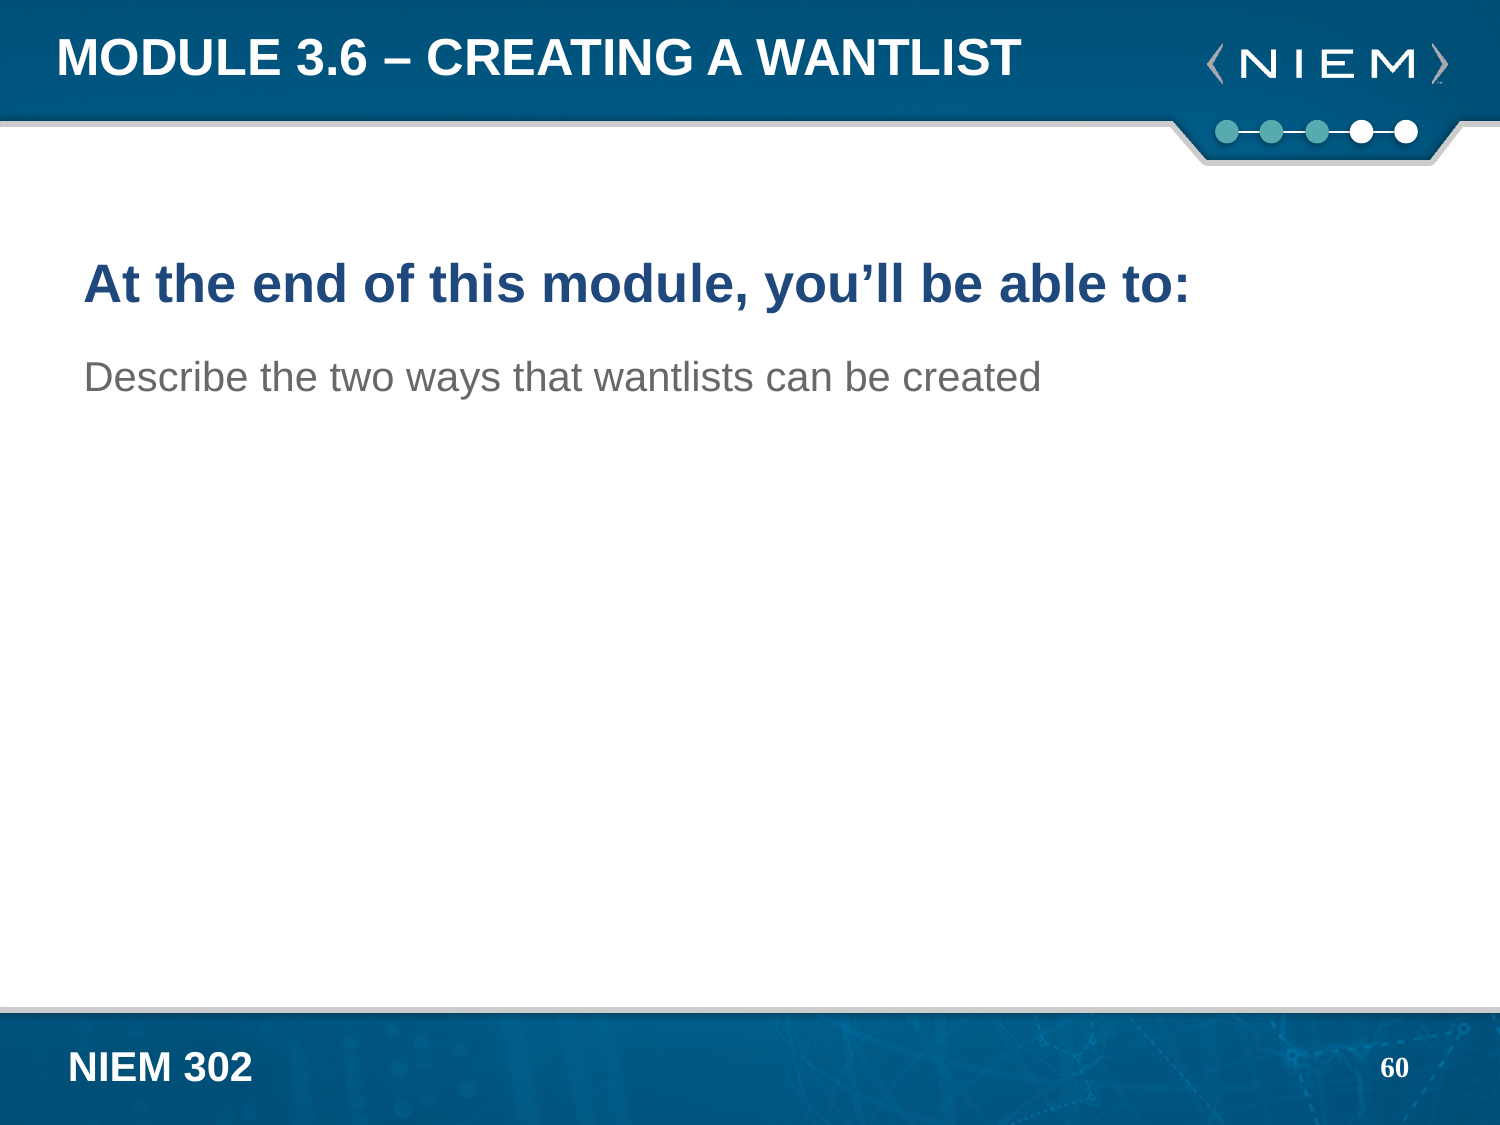

# Module 3.6 – creating a wantlist

At the end of this module, you’ll be able to:
Describe the two ways that wantlists can be created
60